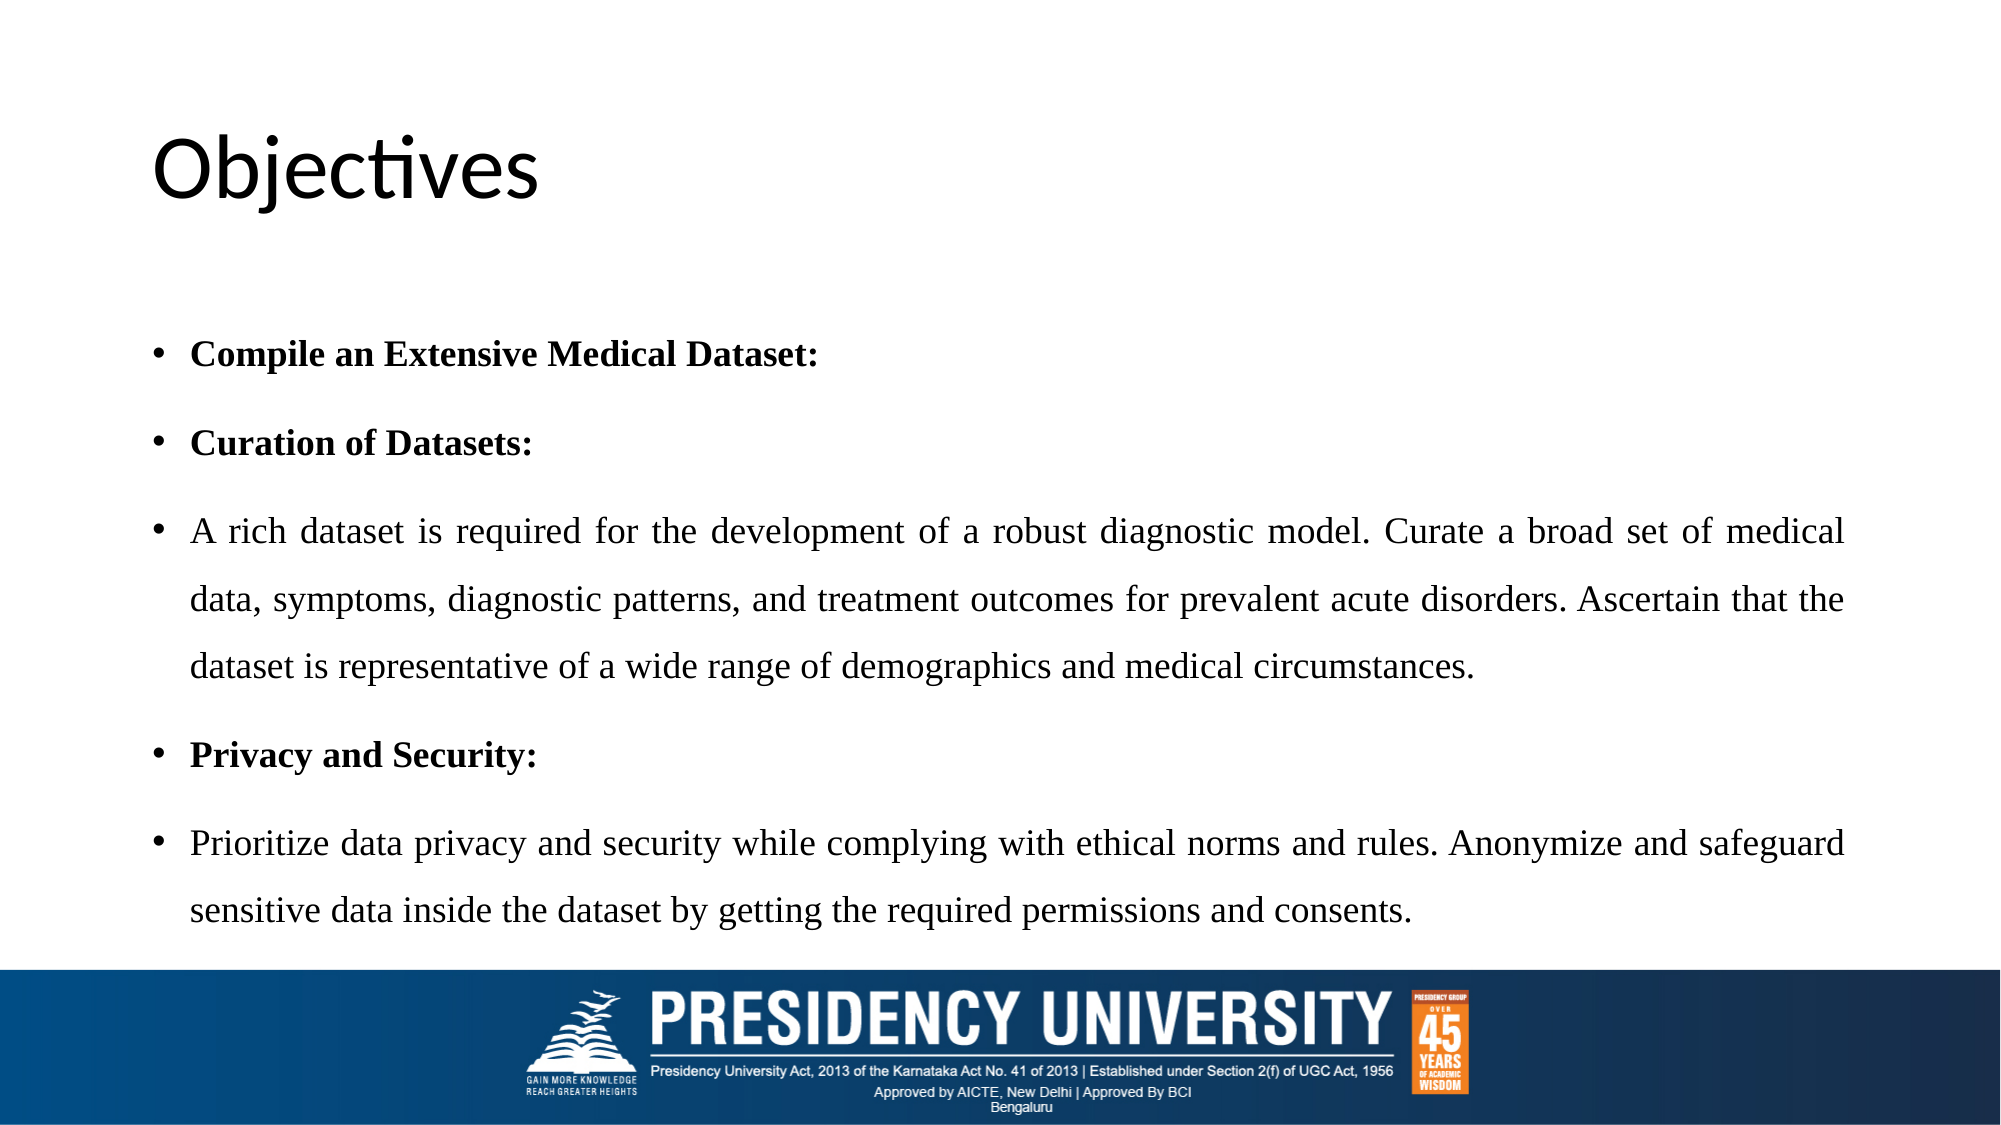

# Objectives
Compile an Extensive Medical Dataset:
Curation of Datasets:
A rich dataset is required for the development of a robust diagnostic model. Curate a broad set of medical data, symptoms, diagnostic patterns, and treatment outcomes for prevalent acute disorders. Ascertain that the dataset is representative of a wide range of demographics and medical circumstances.
Privacy and Security:
Prioritize data privacy and security while complying with ethical norms and rules. Anonymize and safeguard sensitive data inside the dataset by getting the required permissions and consents.